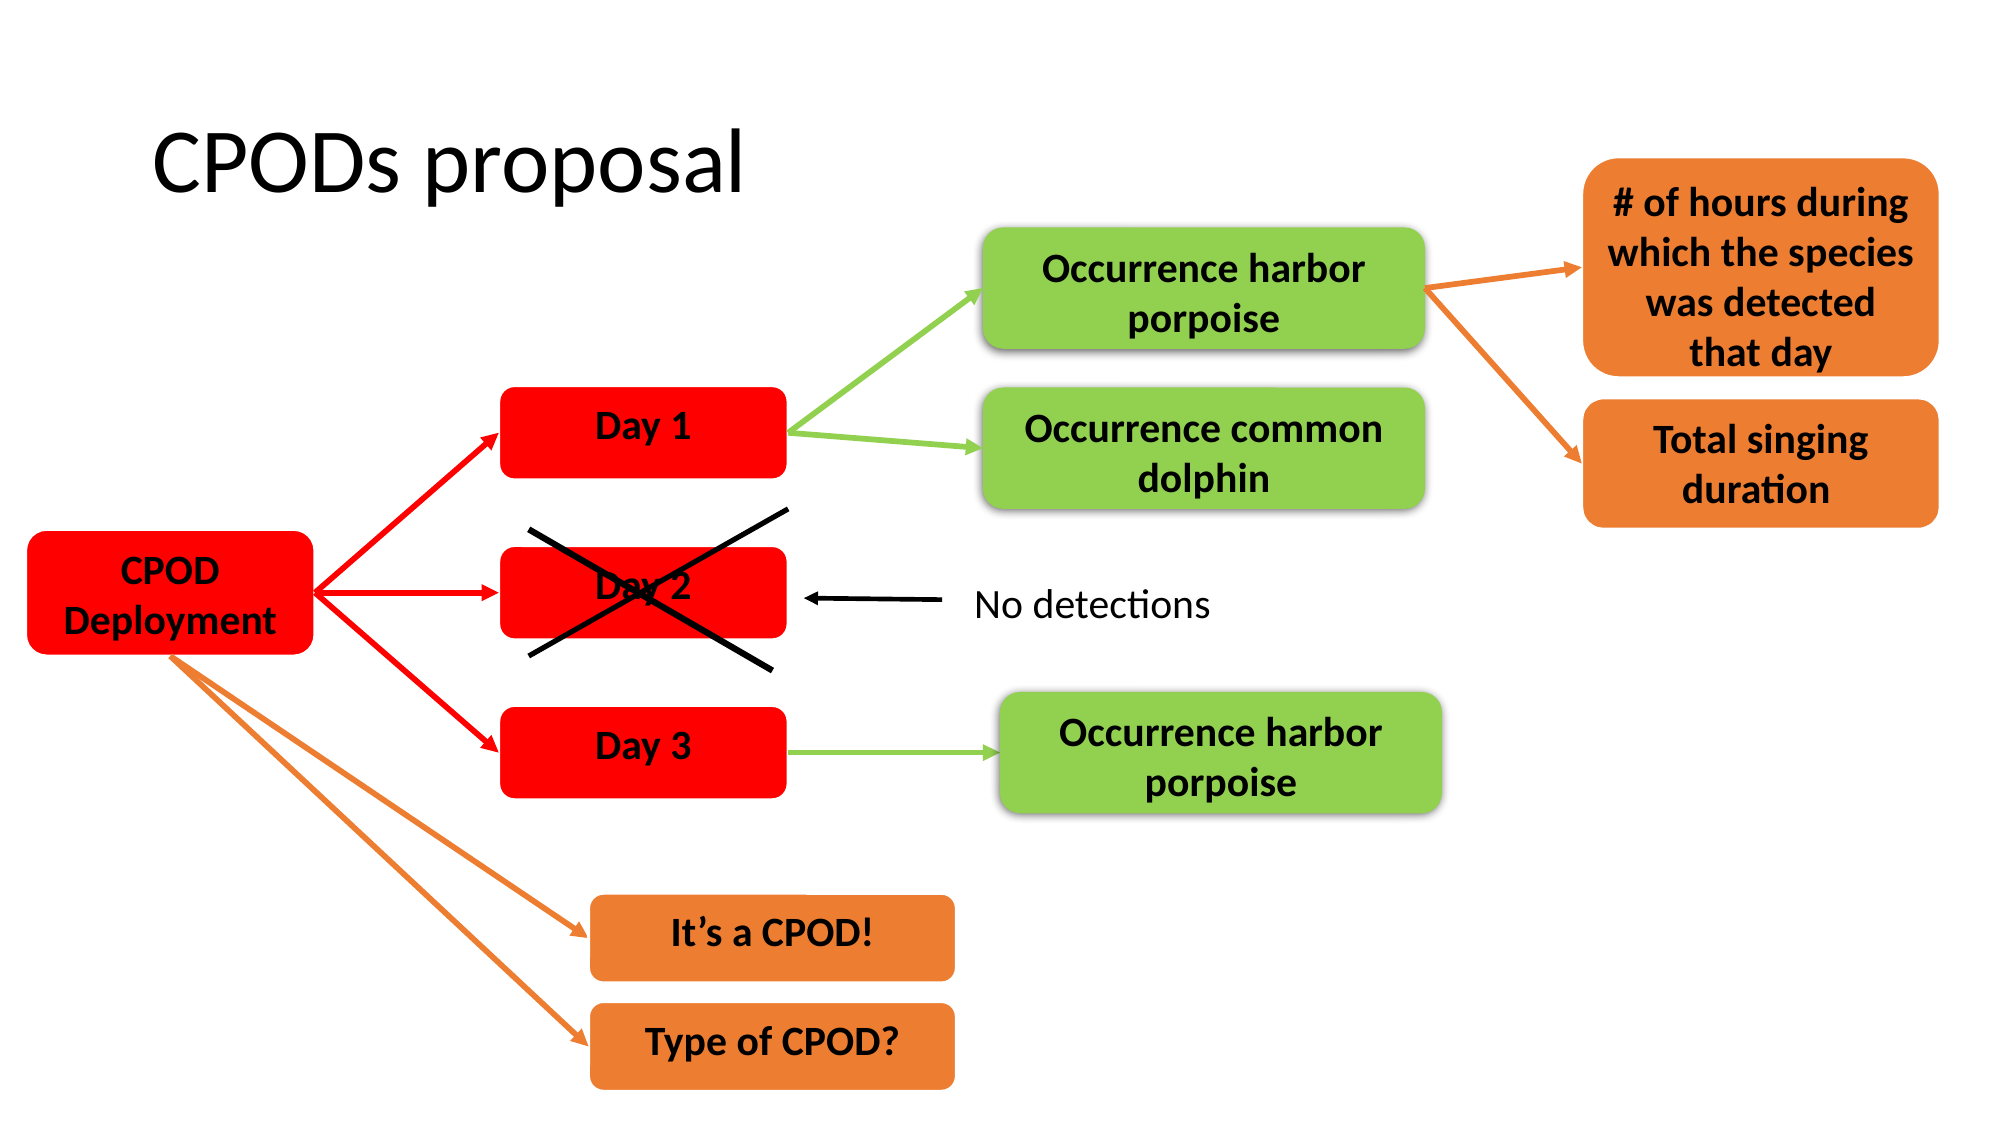

# CPODs proposal
# of hours during which the species was detected that day
Occurrence harbor porpoise
Day 1
Occurrence common dolphin
Total singing duration
CPOD Deployment
Day 2
No detections
Occurrence harbor porpoise
Day 3
It’s a CPOD!
Type of CPOD?